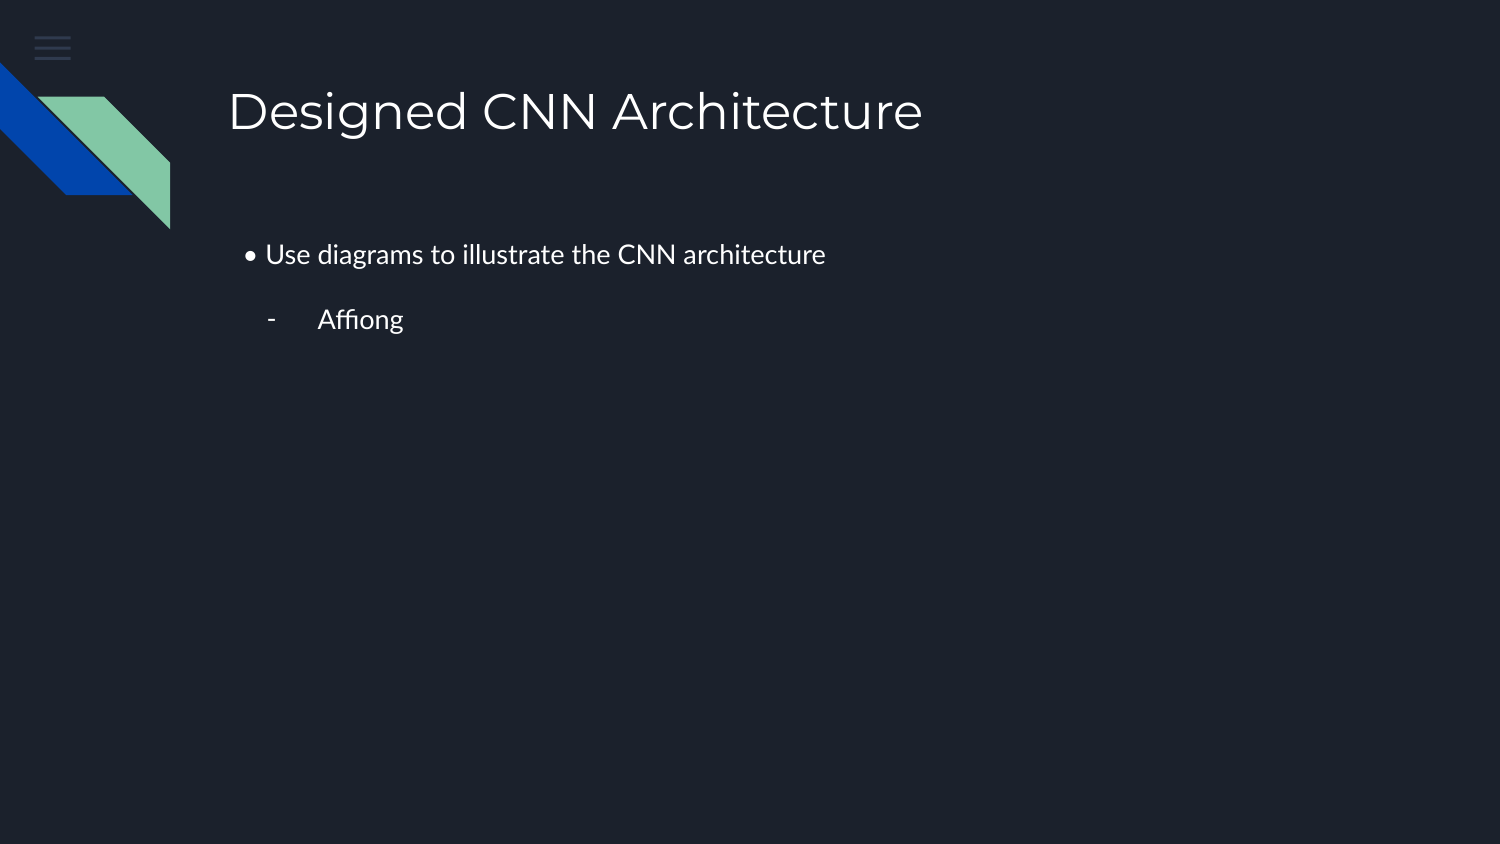

# Designed CNN Architecture
• Use diagrams to illustrate the CNN architecture

Affiong